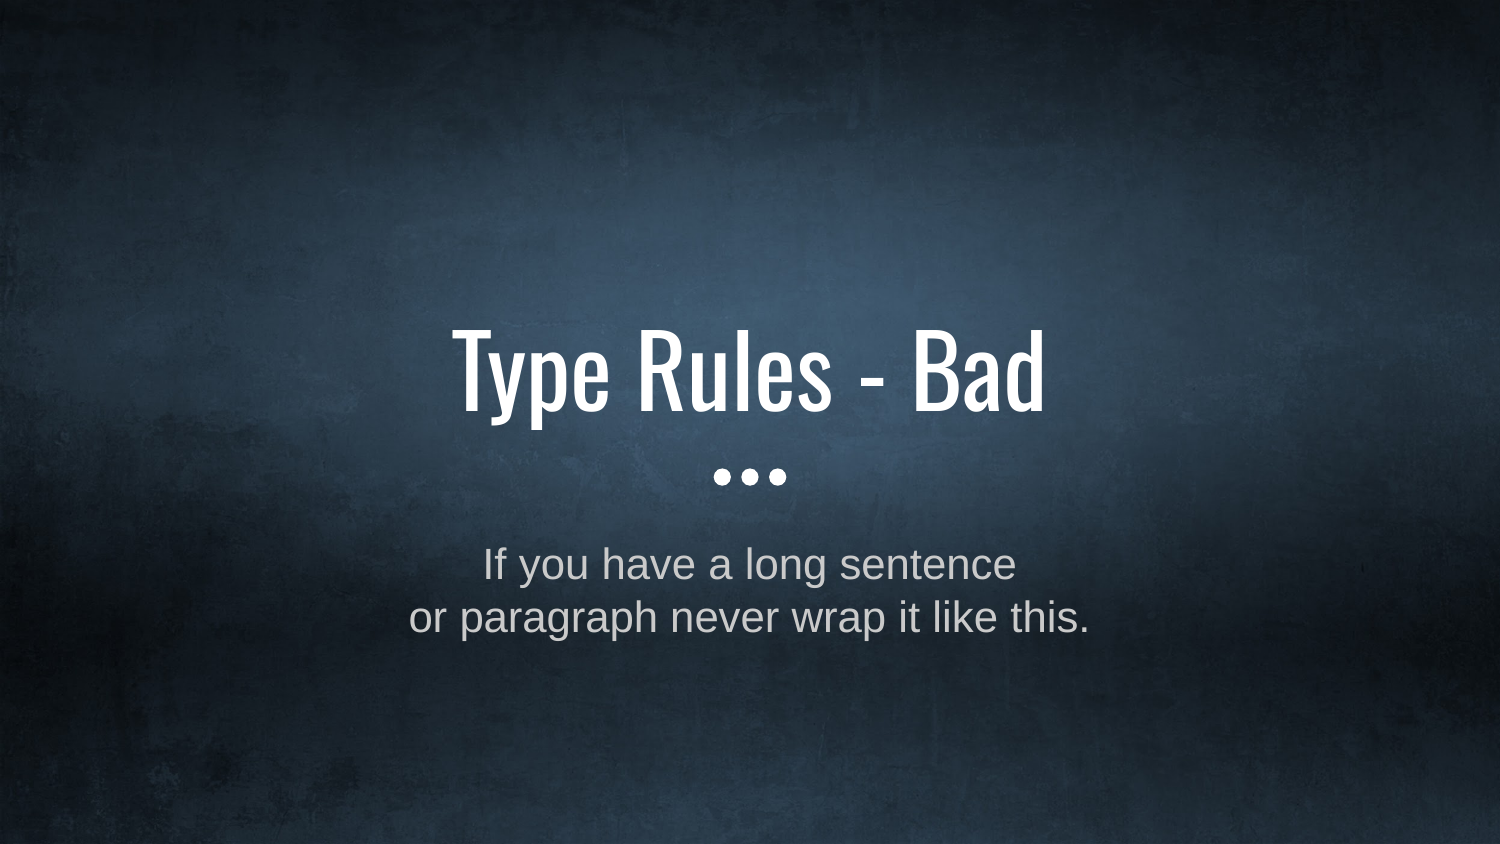

# Type Rules - Bad
If you have a long sentence
or paragraph never wrap it like this.